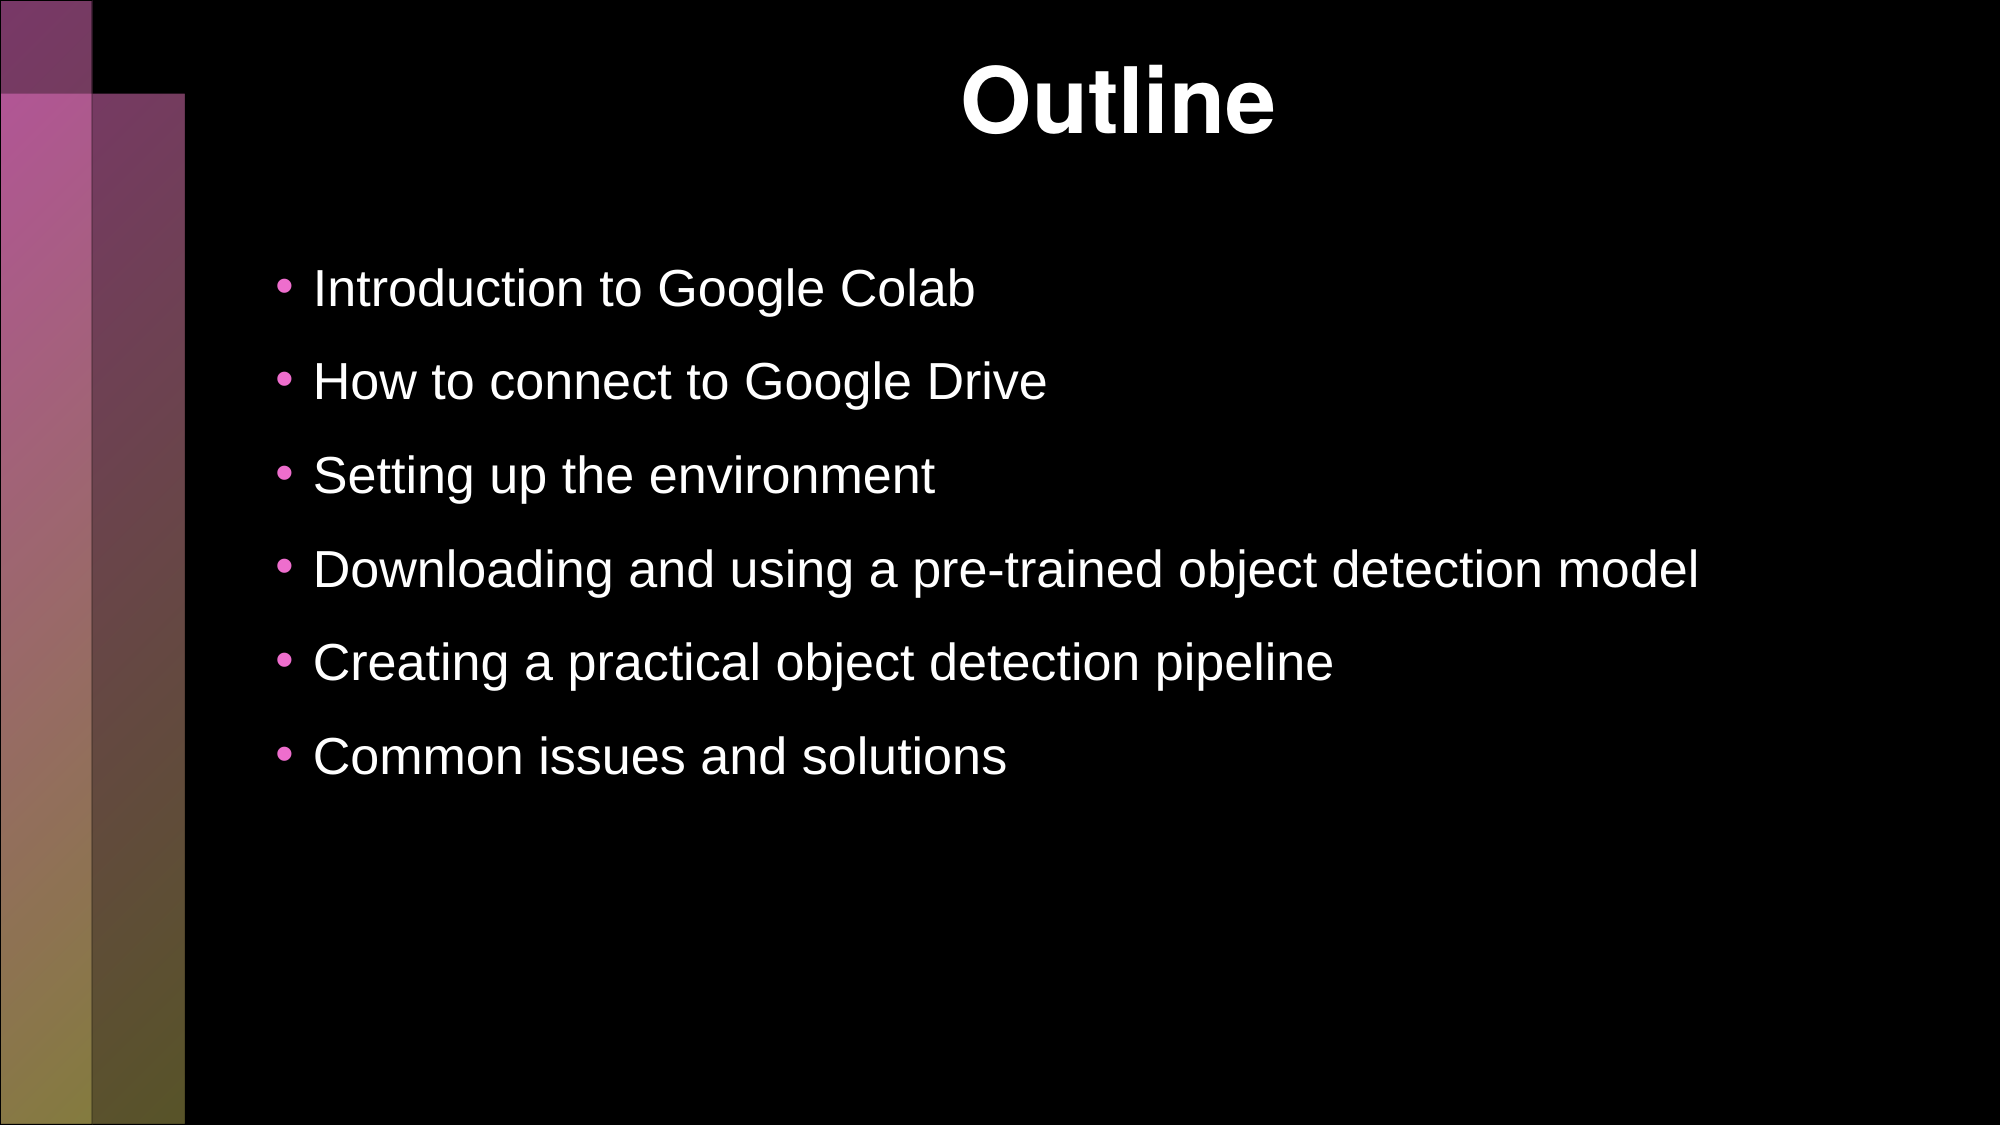

# Outline
Introduction to Google Colab
How to connect to Google Drive
Setting up the environment
Downloading and using a pre-trained object detection model
Creating a practical object detection pipeline
Common issues and solutions